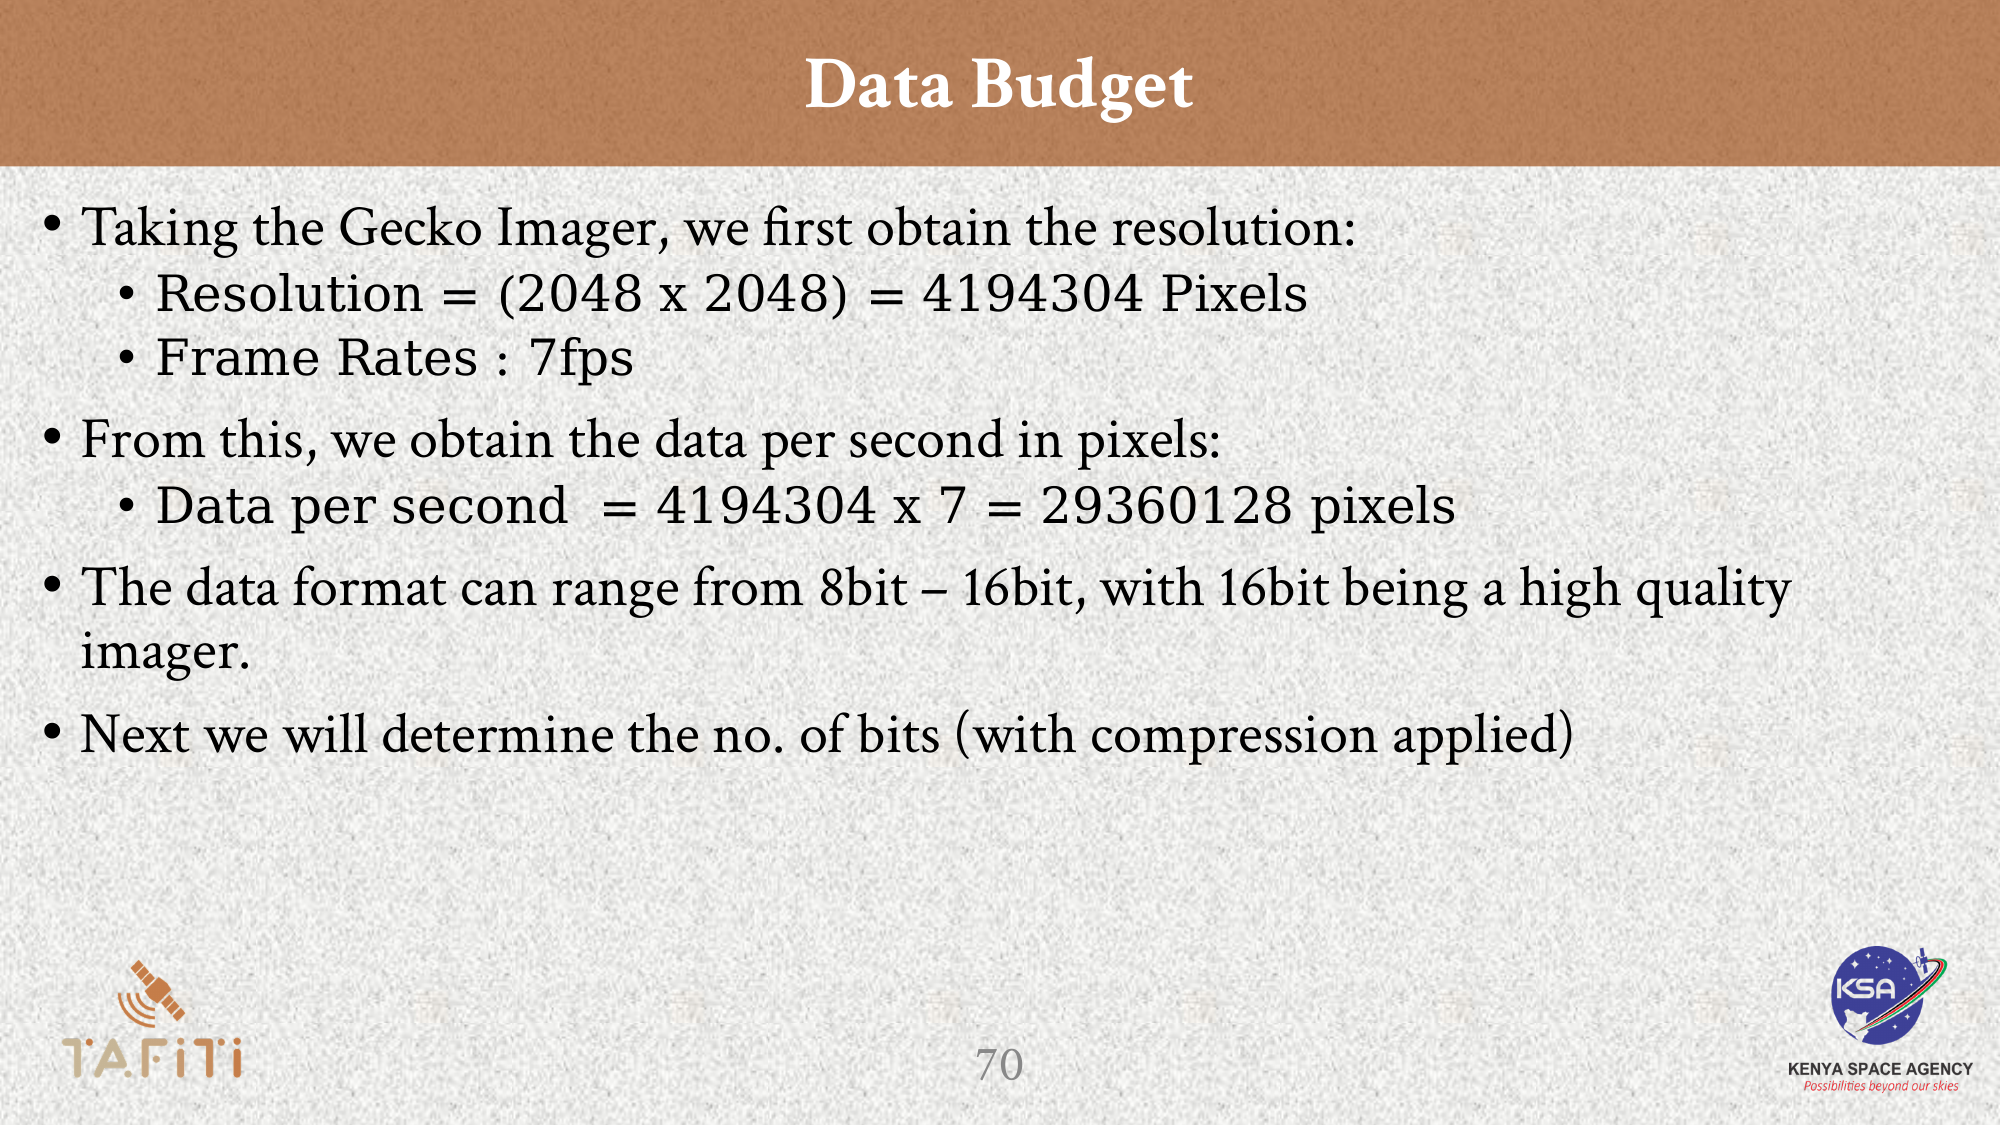

# Data Budget
Taking the Gecko Imager, we first obtain the resolution:
Resolution = (2048 x 2048) = 4194304 Pixels
Frame Rates : 7fps
From this, we obtain the data per second in pixels:
Data per second  = 4194304 x 7 = 29360128 pixels
The data format can range from 8bit – 16bit, with 16bit being a high quality imager.
Next we will determine the no. of bits (with compression applied)
70